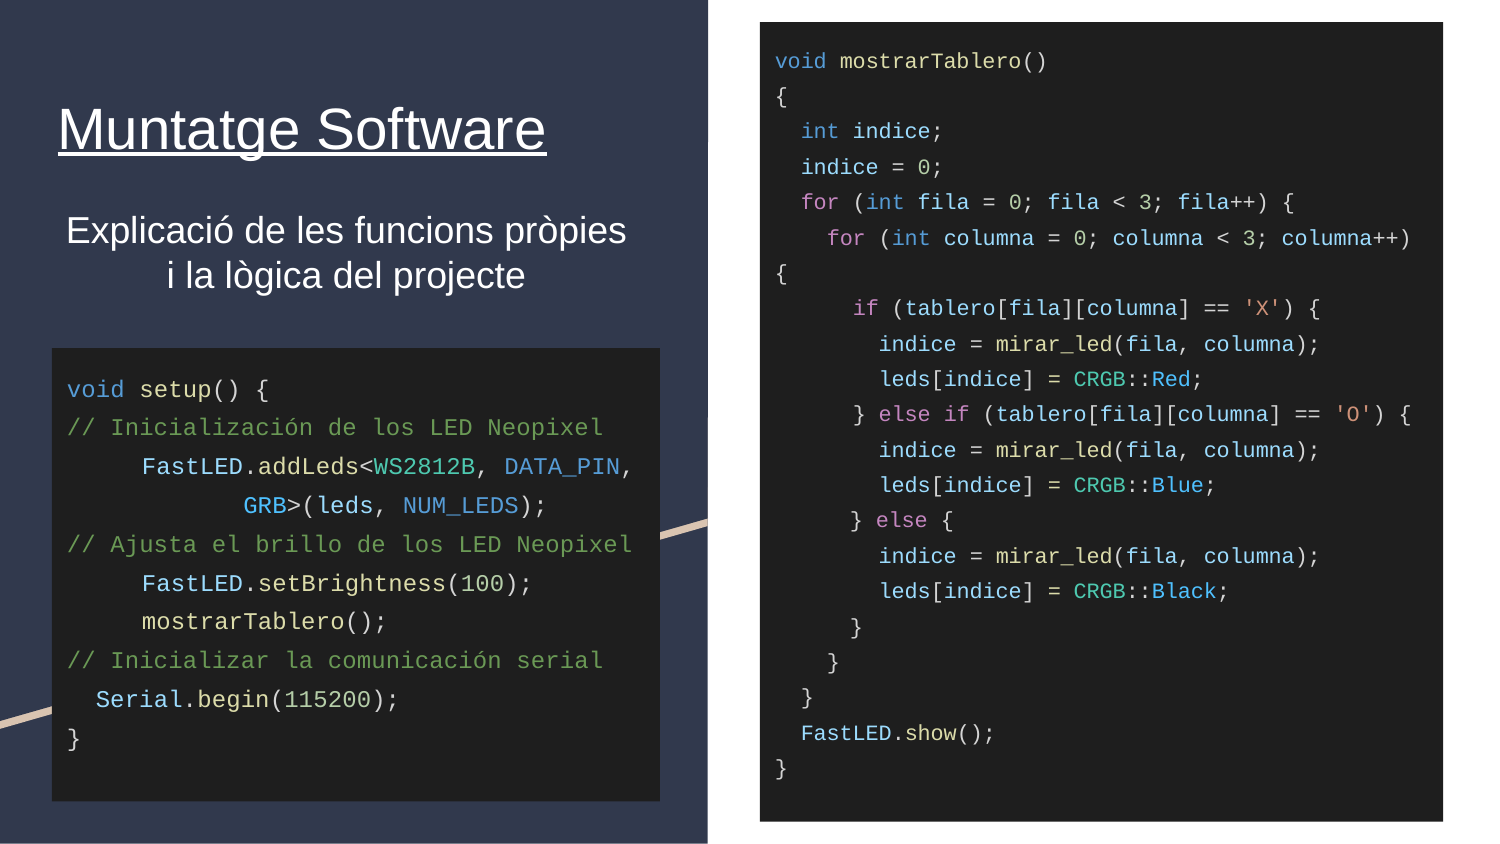

void mostrarTablero()
{
  int indice;
  indice = 0;
  for (int fila = 0; fila < 3; fila++) {
    for (int columna = 0; columna < 3; columna++) {
      if (tablero[fila][columna] == 'X') {
        indice = mirar_led(fila, columna);
        leds[indice] = CRGB::Red;
      } else if (tablero[fila][columna] == 'O') {
        indice = mirar_led(fila, columna);
        leds[indice] = CRGB::Blue;
} else {
        indice = mirar_led(fila, columna);
        leds[indice] = CRGB::Black;
}
    }
  }
  FastLED.show();
}

# Muntatge Software

Explicació de les funcions pròpies i la lògica del projecte
void setup() {
// Inicialización de los LED Neopixel
FastLED.addLeds<WS2812B, DATA_PIN,        GRB>(leds, NUM_LEDS);
// Ajusta el brillo de los LED Neopixel
FastLED.setBrightness(100);  mostrarTablero();
// Inicializar la comunicación serial
  Serial.begin(115200);
}